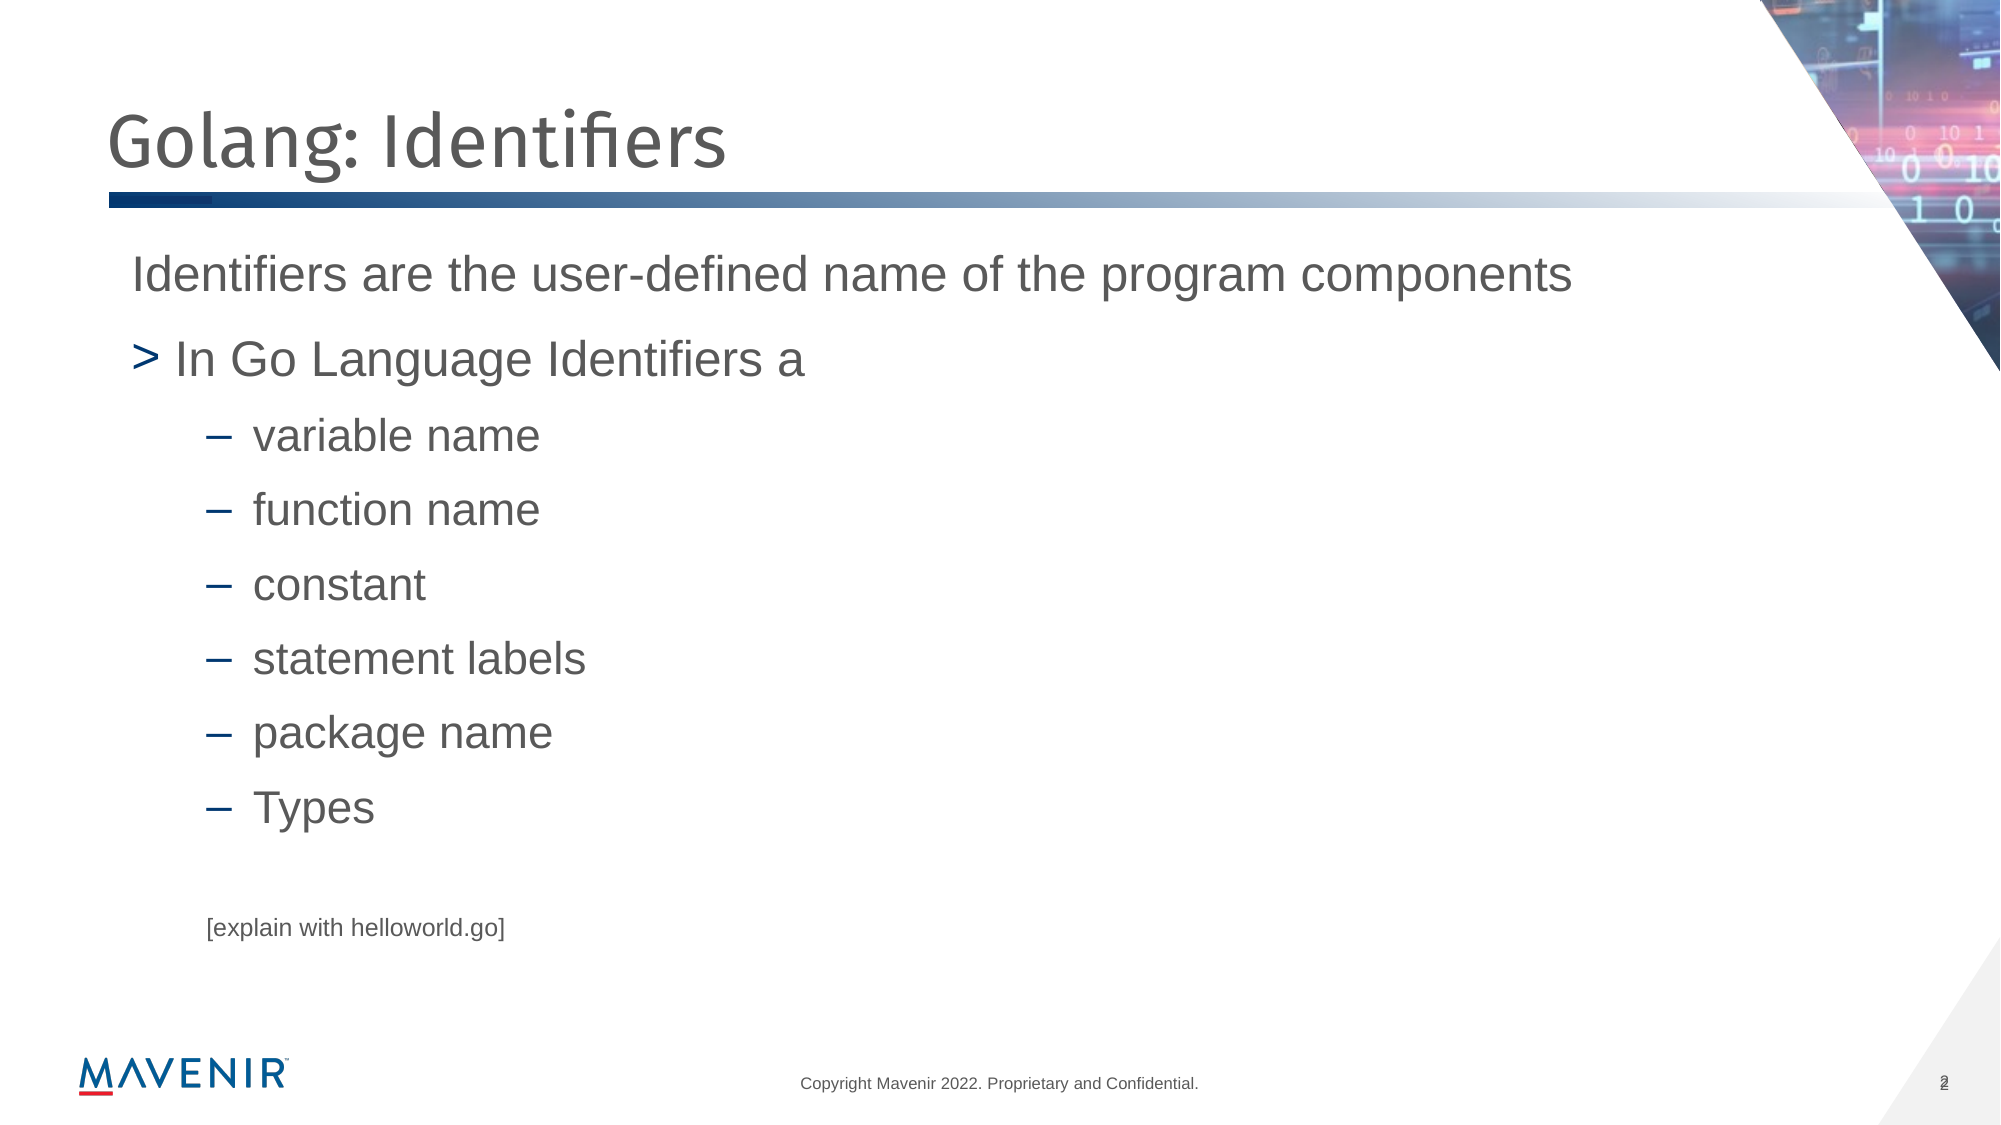

# Golang: Identifiers

Identifiers are the user-defined name of the program components
 In Go Language Identifiers a
variable name
function name
constant
statement labels
package name
Types

[explain with helloworld.go]

2